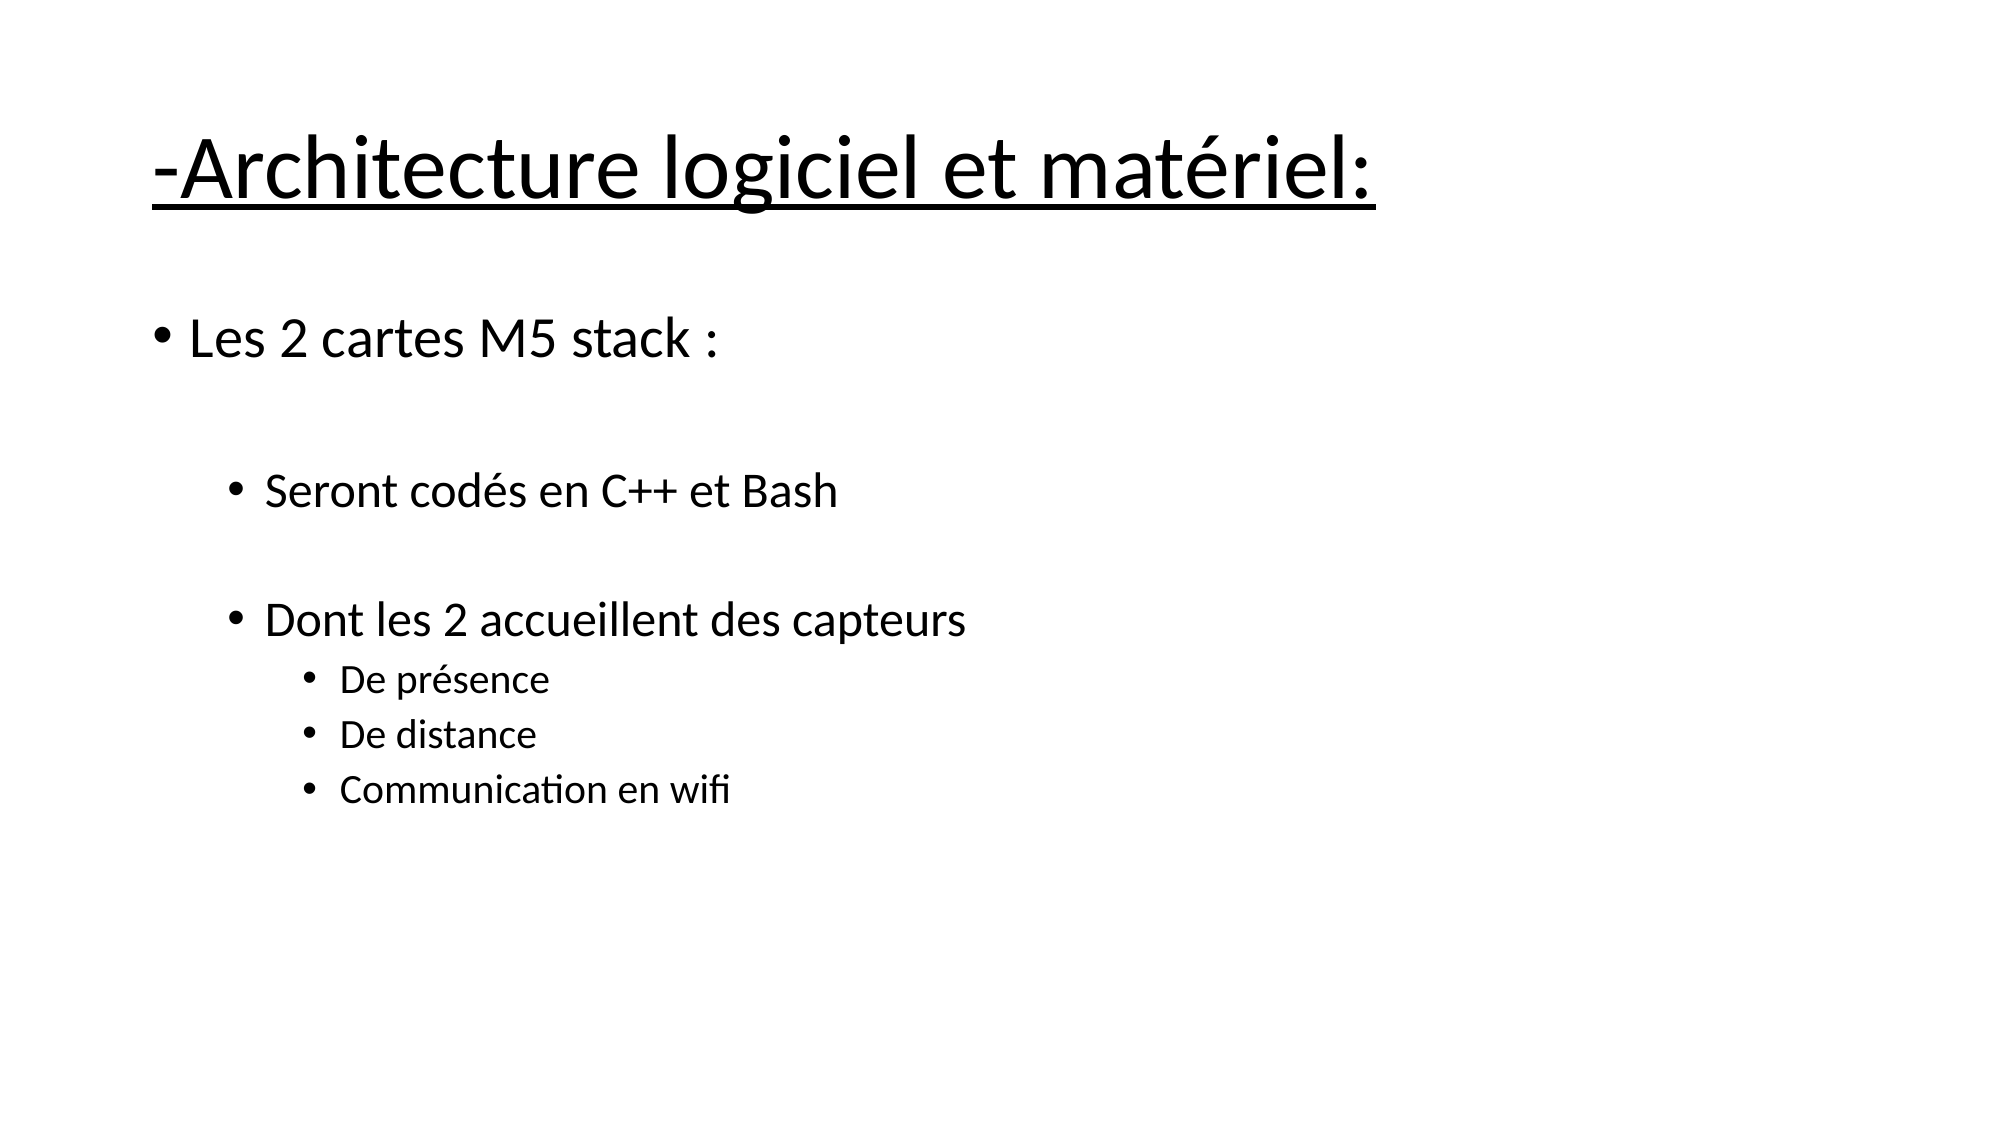

# -Architecture logiciel et matériel:
Les 2 cartes M5 stack :

Seront codés en C++ et Bash

Dont les 2 accueillent des capteurs
De présence
De distance
Communication en wifi